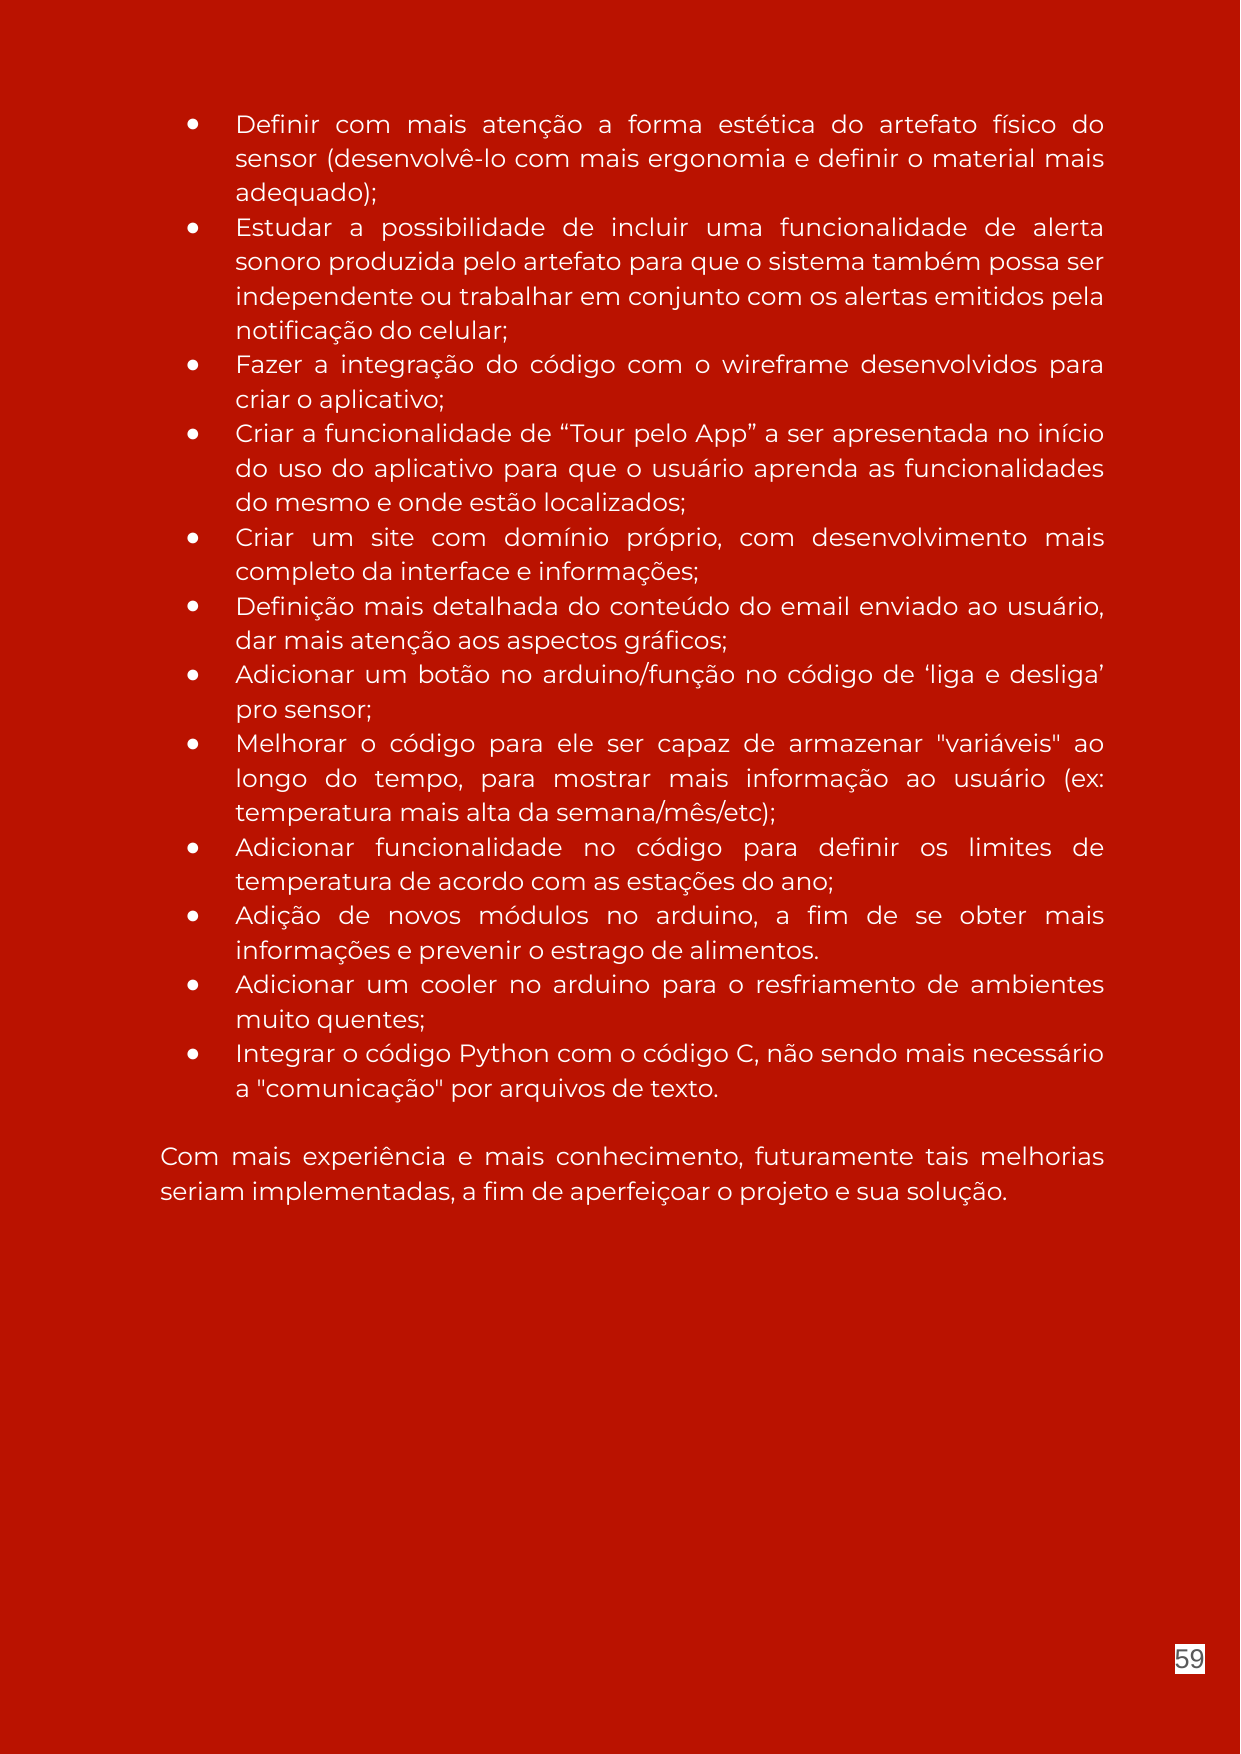

Definir com mais atenção a forma estética do artefato físico do sensor (desenvolvê-lo com mais ergonomia e definir o material mais adequado);
Estudar a possibilidade de incluir uma funcionalidade de alerta sonoro produzida pelo artefato para que o sistema também possa ser independente ou trabalhar em conjunto com os alertas emitidos pela notificação do celular;
Fazer a integração do código com o wireframe desenvolvidos para criar o aplicativo;
Criar a funcionalidade de “Tour pelo App” a ser apresentada no início do uso do aplicativo para que o usuário aprenda as funcionalidades do mesmo e onde estão localizados;
Criar um site com domínio próprio, com desenvolvimento mais completo da interface e informações;
Definição mais detalhada do conteúdo do email enviado ao usuário, dar mais atenção aos aspectos gráficos;
Adicionar um botão no arduino/função no código de ‘liga e desliga’ pro sensor;
Melhorar o código para ele ser capaz de armazenar "variáveis" ao longo do tempo, para mostrar mais informação ao usuário (ex: temperatura mais alta da semana/mês/etc);
Adicionar funcionalidade no código para definir os limites de temperatura de acordo com as estações do ano;
Adição de novos módulos no arduino, a fim de se obter mais informações e prevenir o estrago de alimentos.
Adicionar um cooler no arduino para o resfriamento de ambientes muito quentes;
Integrar o código Python com o código C, não sendo mais necessário a "comunicação" por arquivos de texto.

Com mais experiência e mais conhecimento, futuramente tais melhorias seriam implementadas, a fim de aperfeiçoar o projeto e sua solução.

59